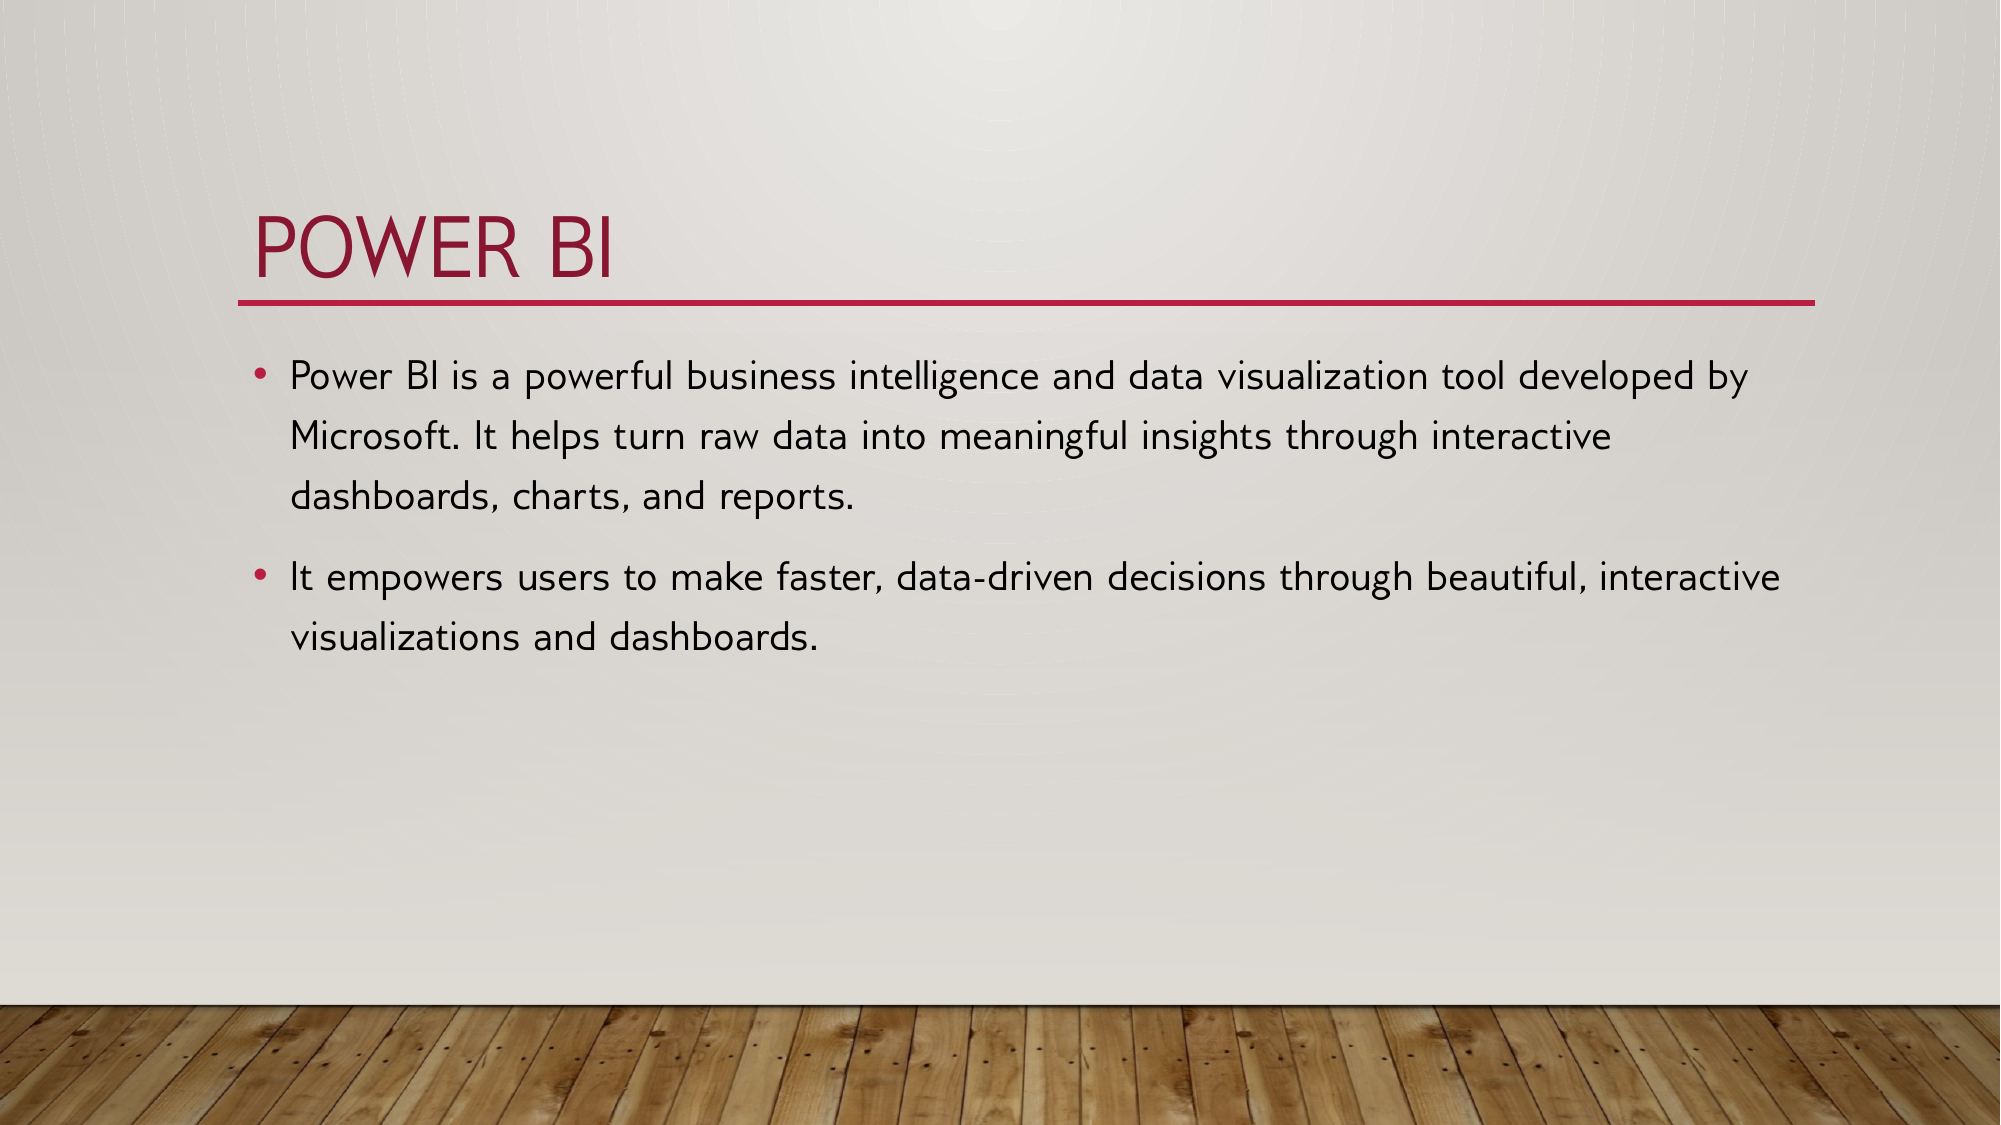

# POWER BI
Power BI is a powerful business intelligence and data visualization tool developed by Microsoft. It helps turn raw data into meaningful insights through interactive dashboards, charts, and reports.
It empowers users to make faster, data-driven decisions through beautiful, interactive visualizations and dashboards.